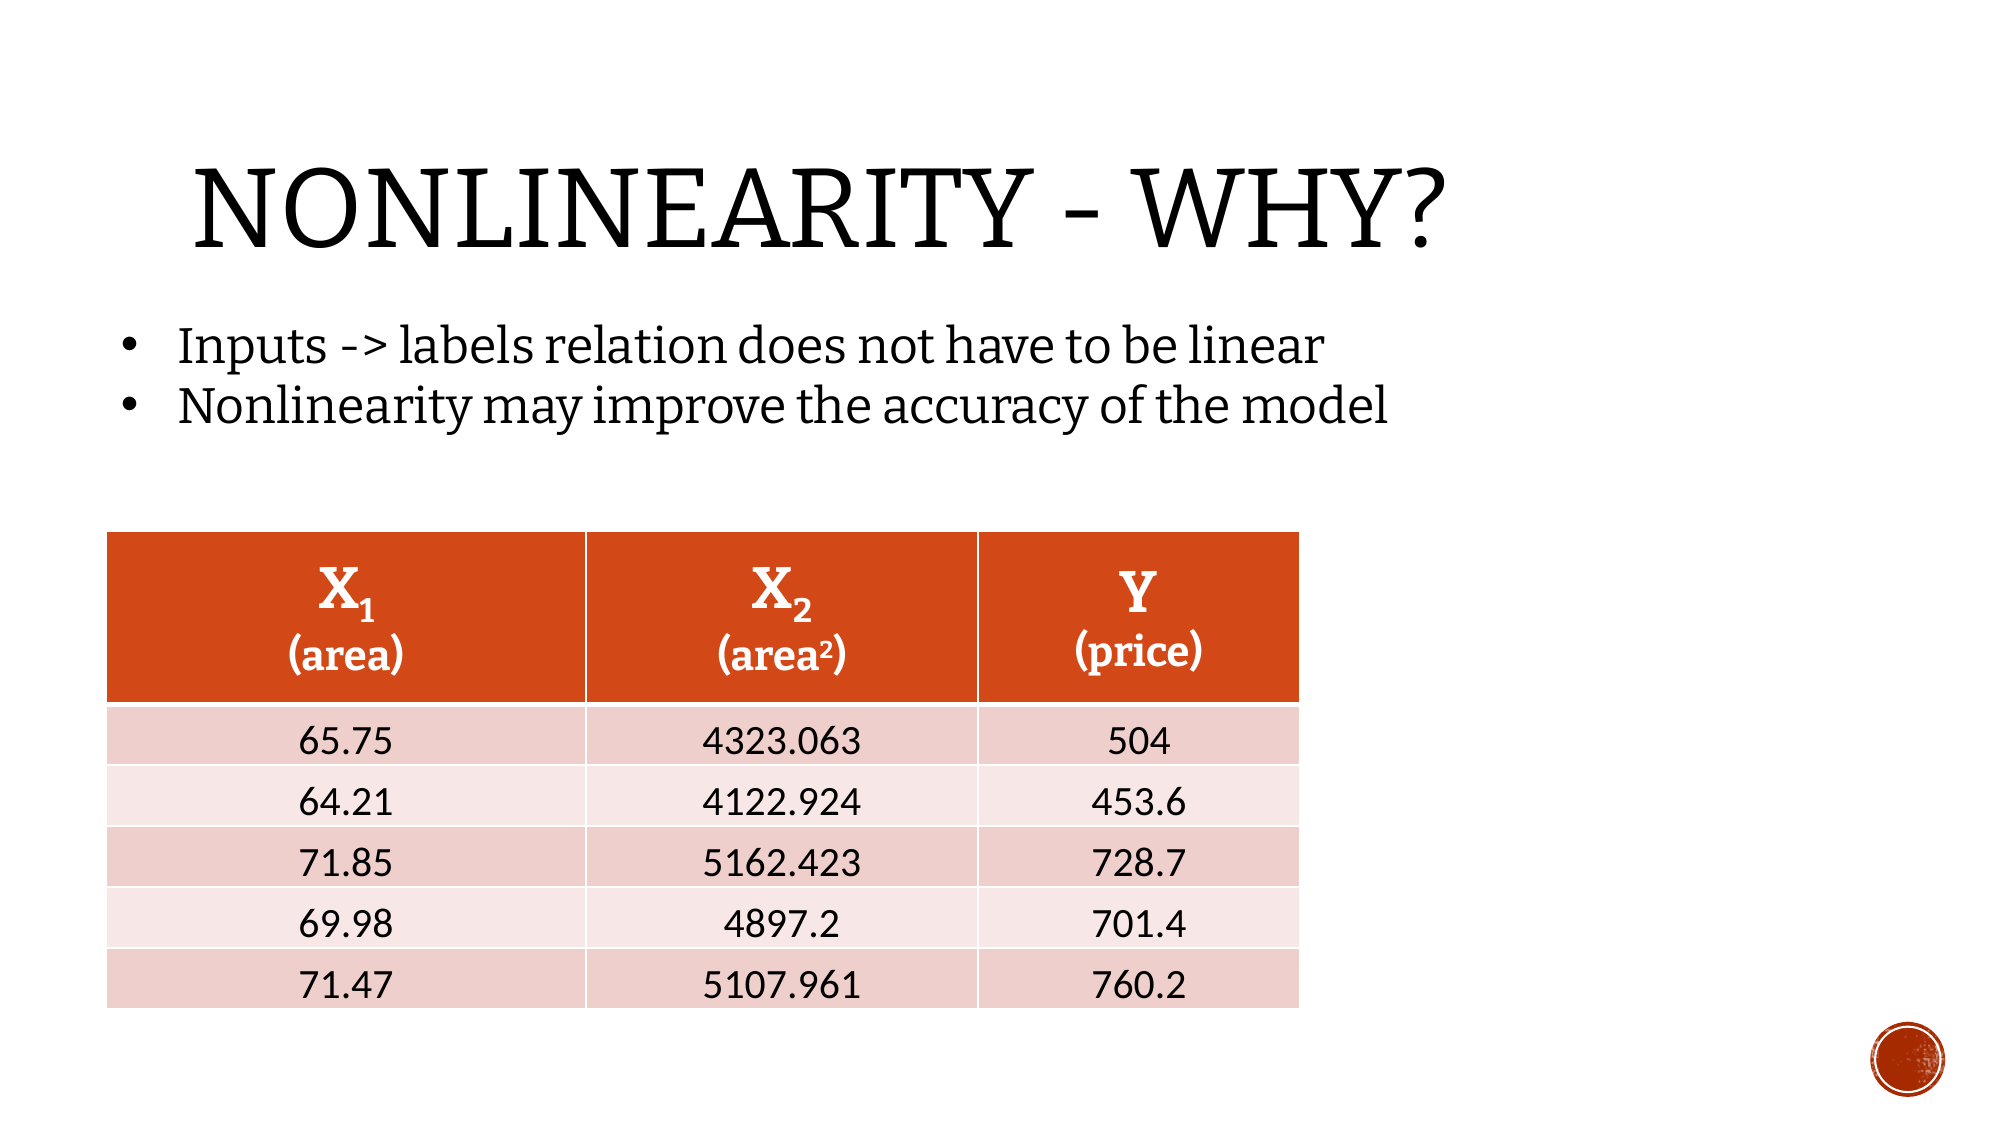

# Nonlinearity - Why?
Inputs -> labels relation does not have to be linear
Nonlinearity may improve the accuracy of the model
| X1 (area) | X2 (area2) | Y (price) |
| --- | --- | --- |
| 65.75 | 4323.063 | 504 |
| 64.21 | 4122.924 | 453.6 |
| 71.85 | 5162.423 | 728.7 |
| 69.98 | 4897.2 | 701.4 |
| 71.47 | 5107.961 | 760.2 |